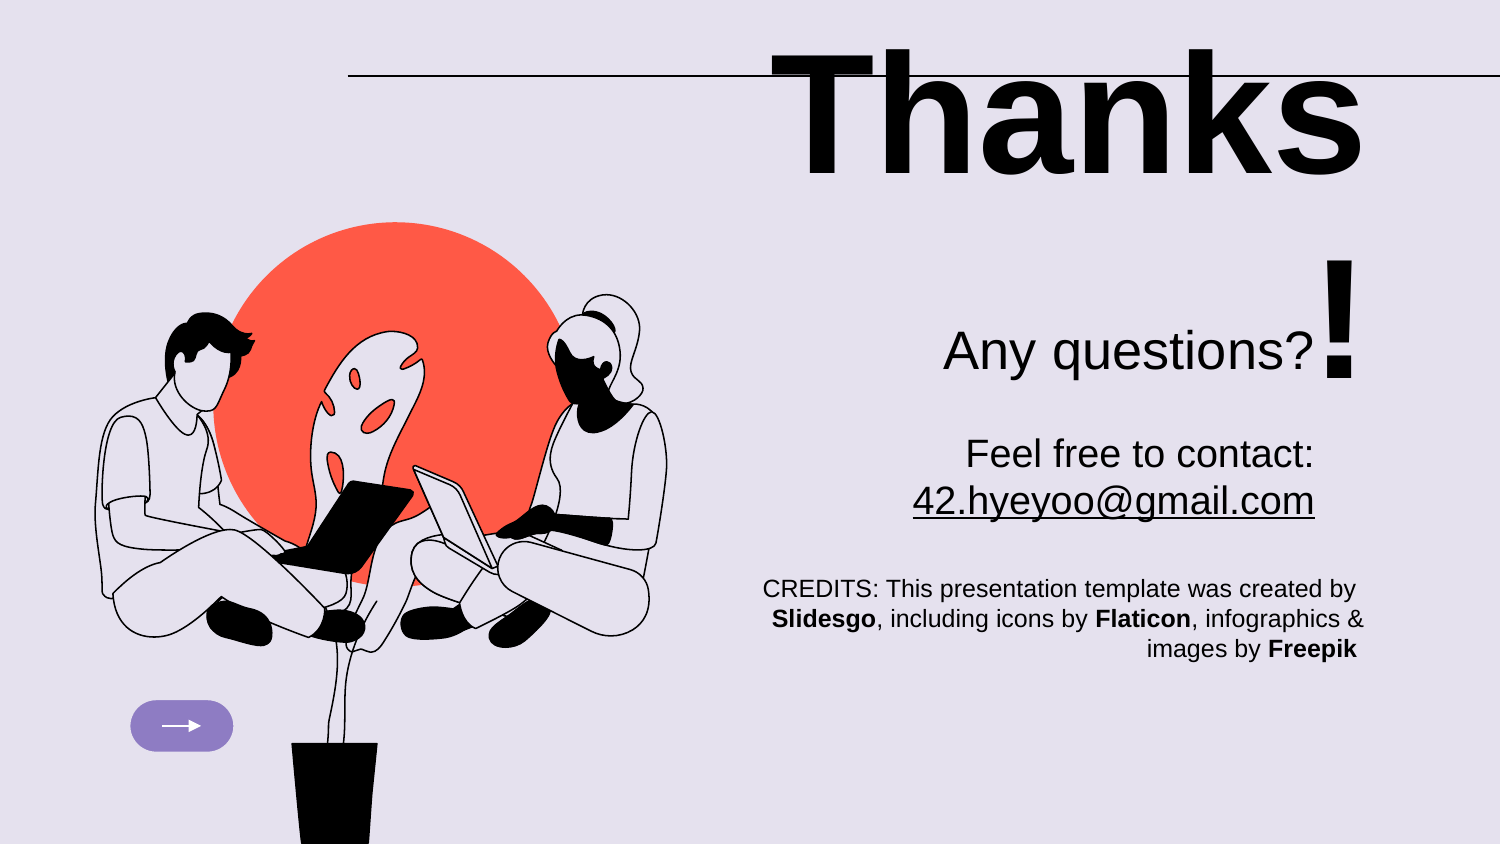

# Thanks!

Any questions?

Feel free to contact:
42.hyeyoo@gmail.com